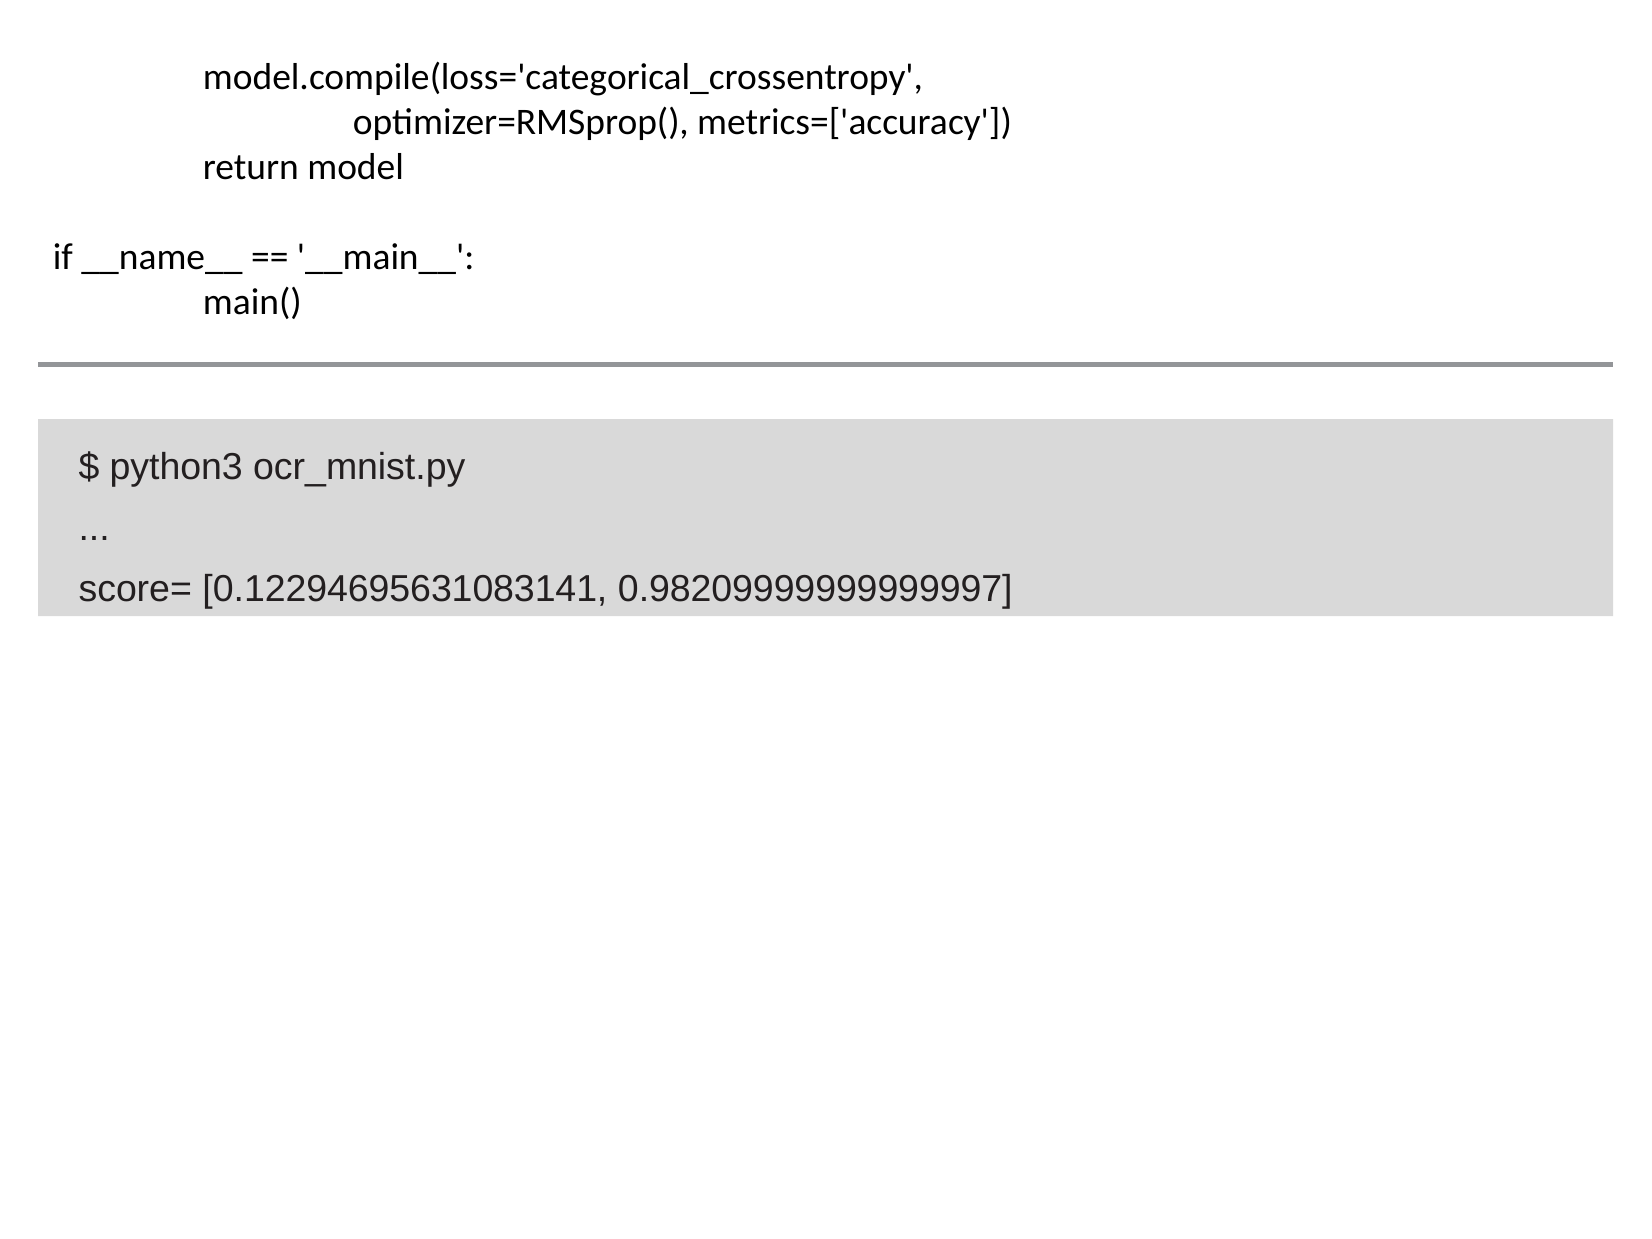

model.compile(loss='categorical_crossentropy',
		optimizer=RMSprop(), metrics=['accuracy'])
	return model

if __name__ == '__main__':
	main()

$ python3 ocr_mnist.py
...
score= [0.12294695631083141, 0.98209999999999997]